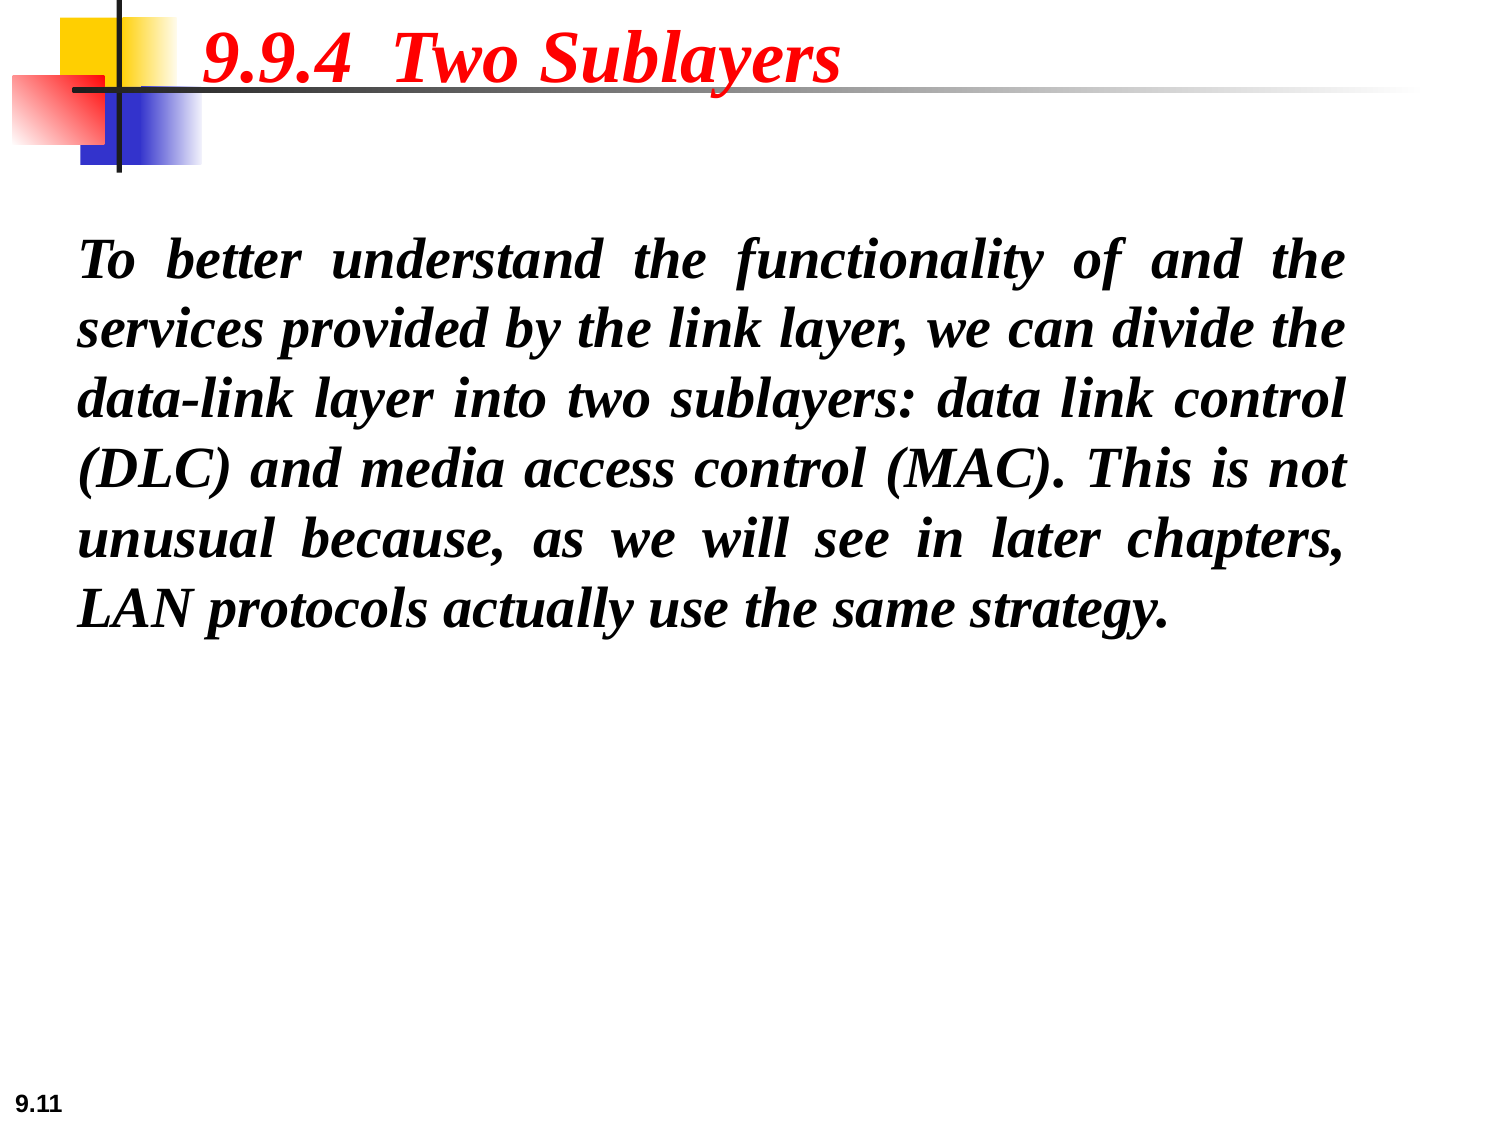

9.9.4  Two Sublayers

To better understand the functionality of and the services provided by the link layer, we can divide the data-link layer into two sublayers: data link control (DLC) and media access control (MAC). This is not unusual because, as we will see in later chapters, LAN protocols actually use the same strategy.
9.11